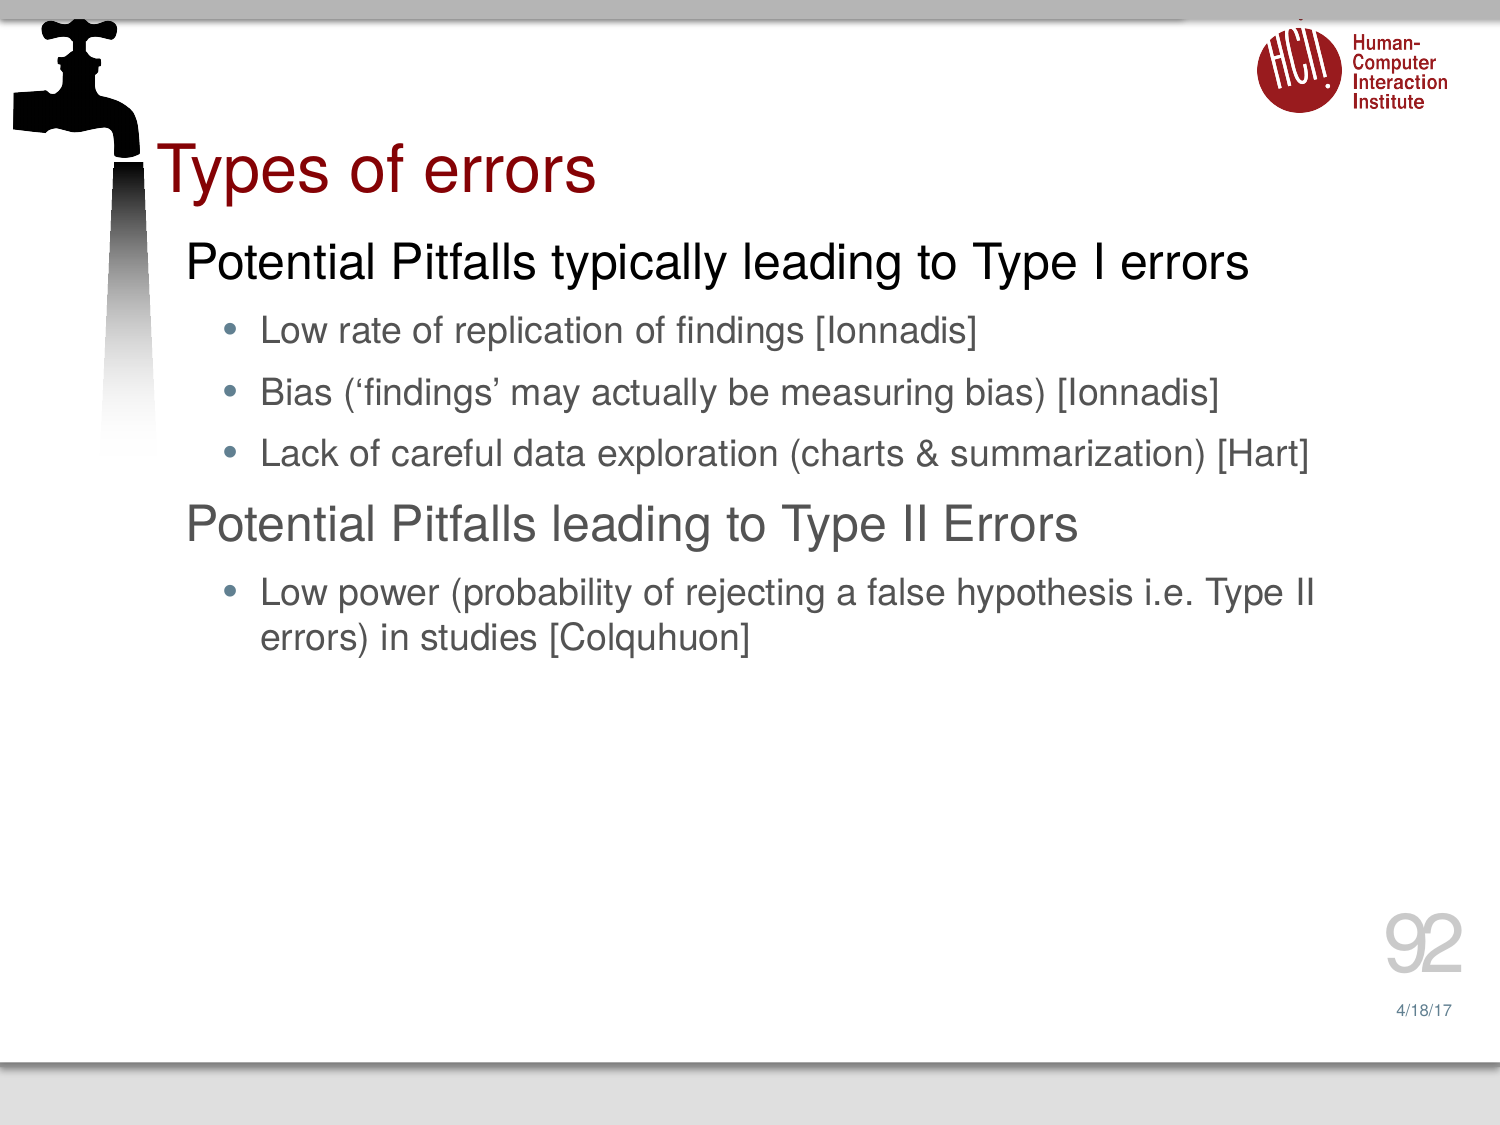

# Types of errors
Potential Pitfalls typically leading to Type I errors
Low rate of replication of findings [Ionnadis]
Bias (‘findings’ may actually be measuring bias) [Ionnadis]
Lack of careful data exploration (charts & summarization) [Hart]
Potential Pitfalls leading to Type II Errors
Low power (probability of rejecting a false hypothesis i.e. Type II errors) in studies [Colquhuon]
92
4/18/17